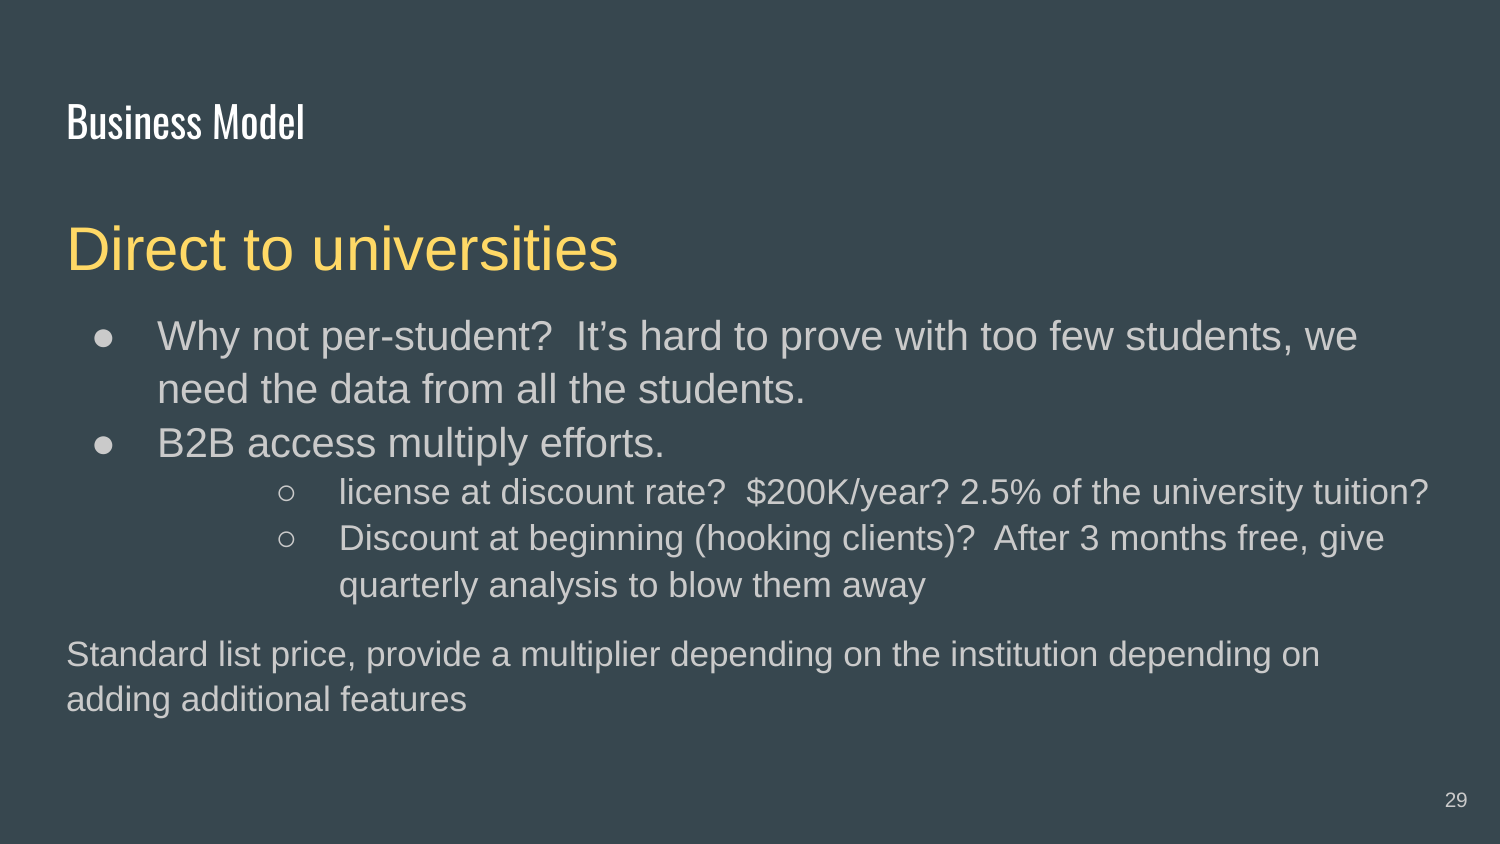

# Business Model
Direct to universities
Why not per-student?  It’s hard to prove with too few students, we need the data from all the students.
B2B access multiply efforts.
license at discount rate?  $200K/year? 2.5% of the university tuition?
Discount at beginning (hooking clients)?  After 3 months free, give quarterly analysis to blow them away
Standard list price, provide a multiplier depending on the institution depending on adding additional features

29